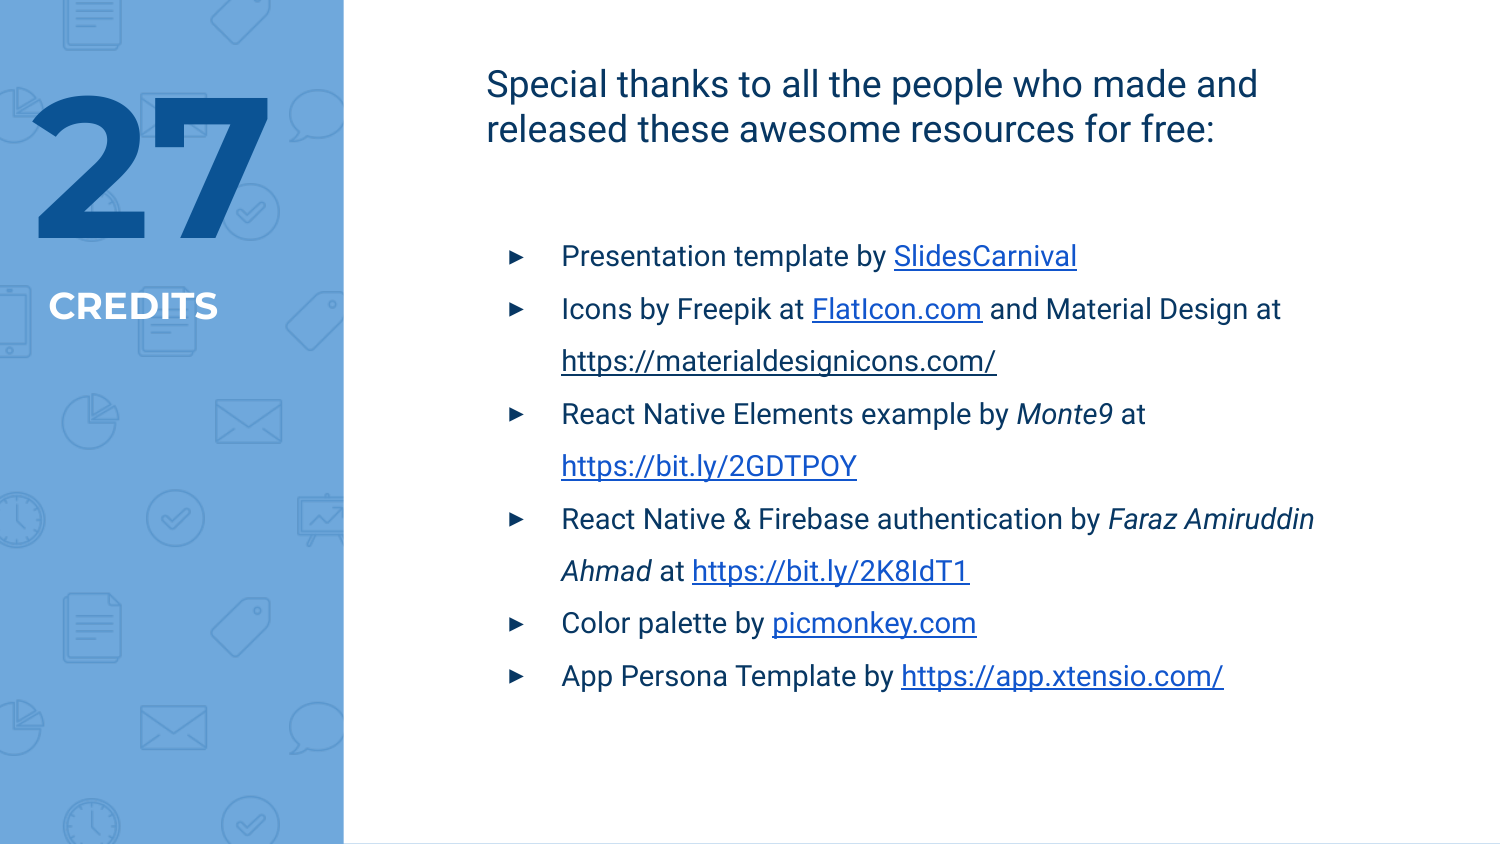

27
Special thanks to all the people who made and released these awesome resources for free:

Presentation template by SlidesCarnival
Icons by Freepik at FlatIcon.com and Material Design at https://materialdesignicons.com/
React Native Elements example by Monte9 at https://bit.ly/2GDTPOY
React Native & Firebase authentication by Faraz Amiruddin Ahmad at https://bit.ly/2K8IdT1
Color palette by picmonkey.com
App Persona Template by https://app.xtensio.com/

# CREDITS